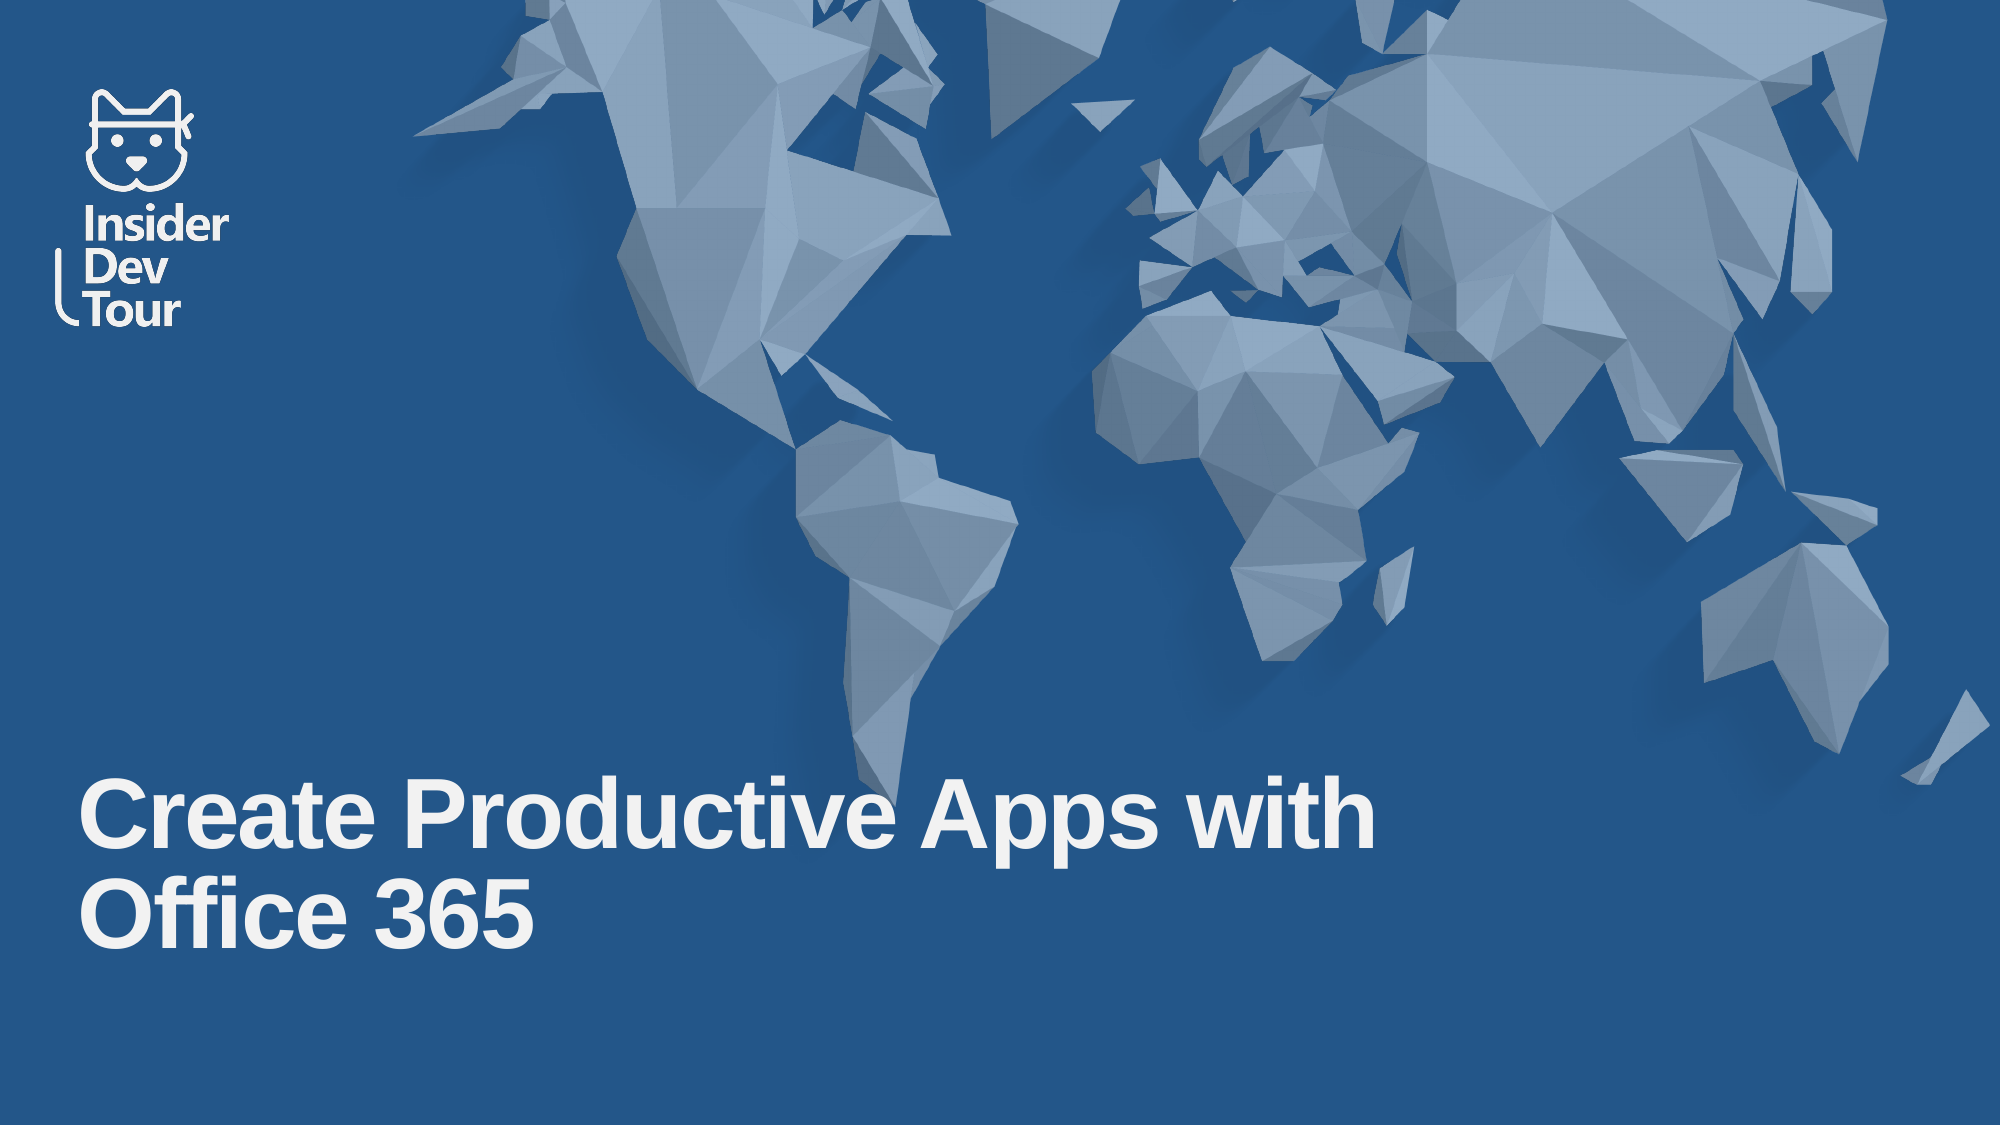

# Create Productive Apps with Office 365